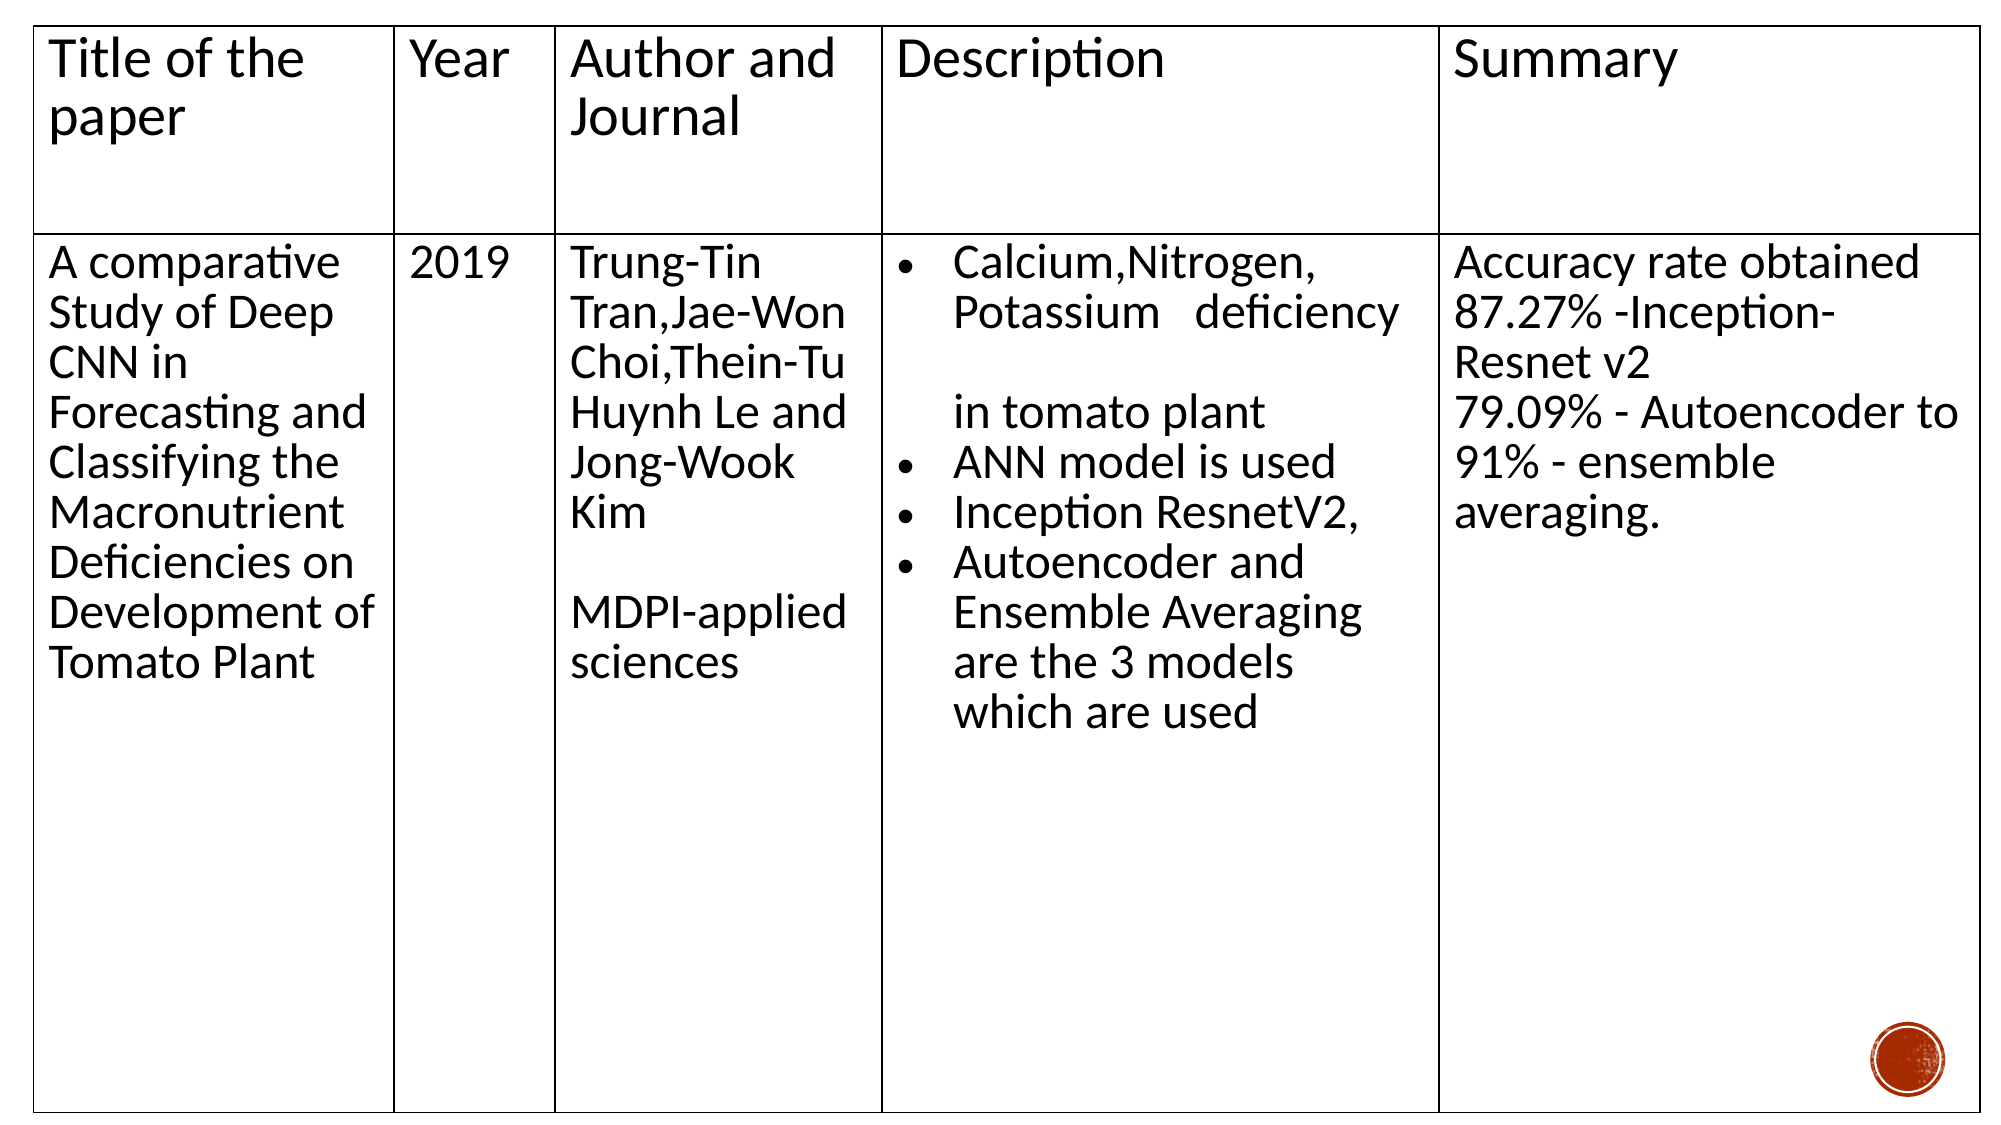

| Title of the paper | Year | Author and Journal | Description | Summary |
| --- | --- | --- | --- | --- |
| A comparative Study of Deep CNN in Forecasting and Classifying the Macronutrient Deficiencies on Development of Tomato Plant | 2019 | Trung-Tin Tran,Jae-Won Choi,Thein-Tu Huynh Le and Jong-Wook Kim MDPI-applied sciences | Calcium,Nitrogen, Potassium deficiency in tomato plant ANN model is used Inception ResnetV2, Autoencoder and Ensemble Averaging are the 3 models which are used | Accuracy rate obtained 87.27% -Inception-Resnet v2 79.09% - Autoencoder to 91% - ensemble averaging. |